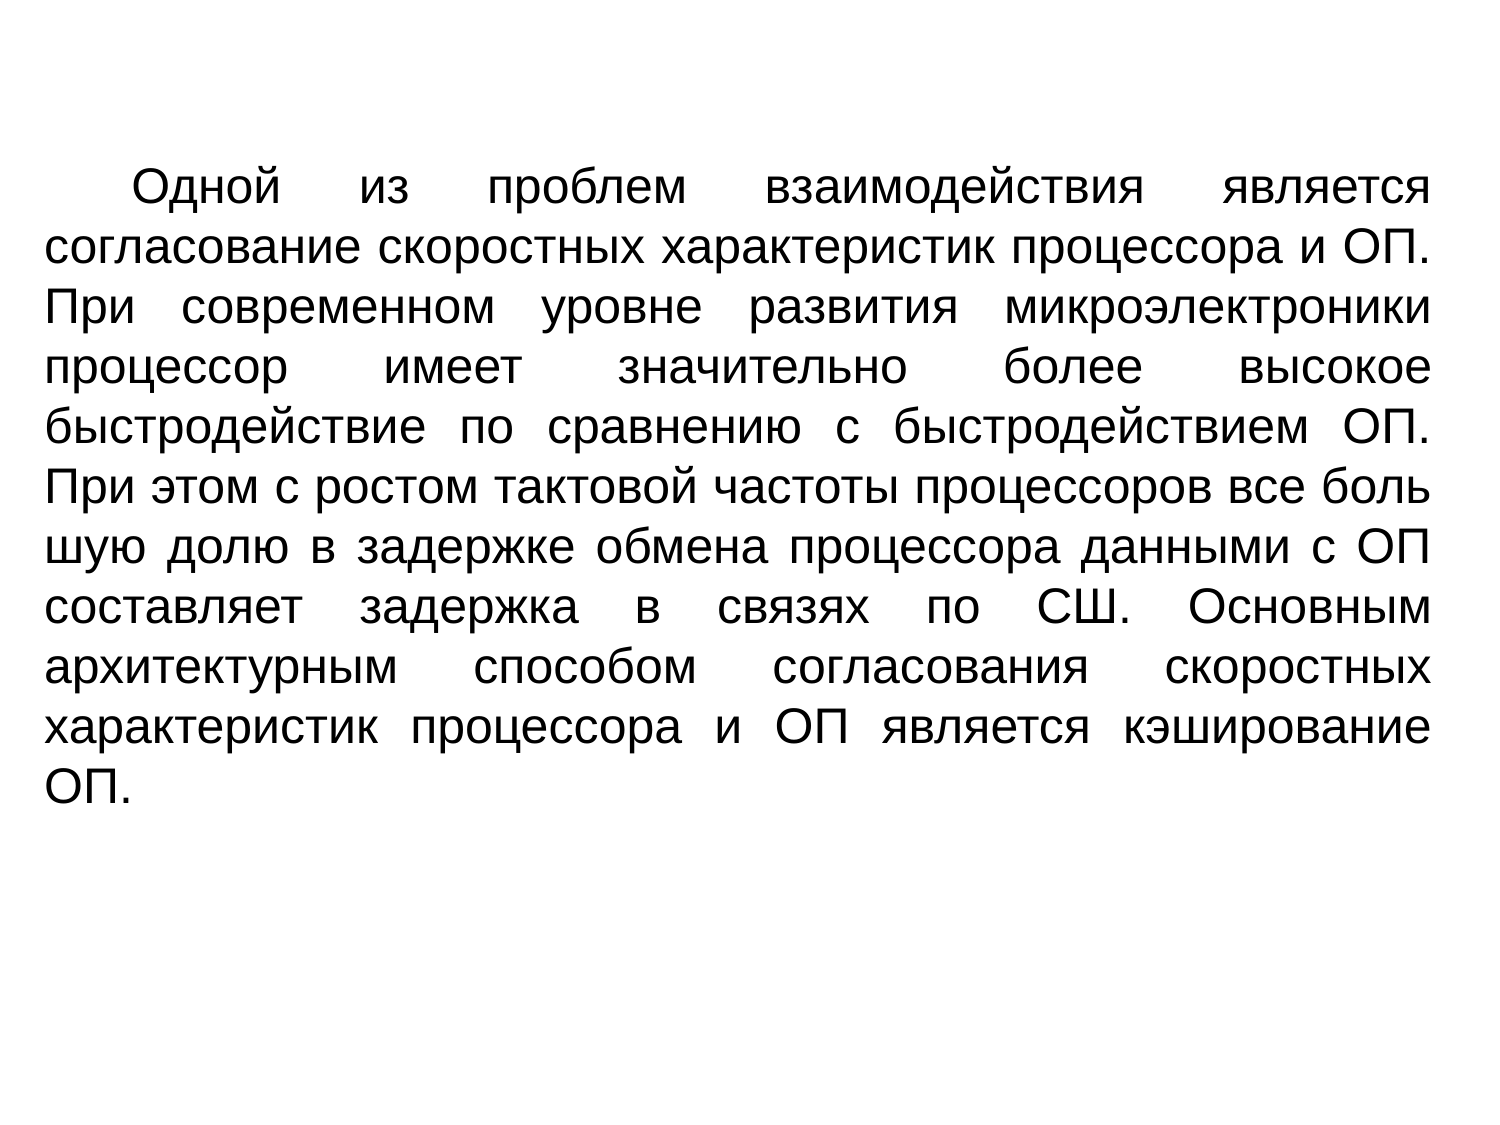

Одной из проблем взаимодействия является согласование ско­ростных характеристик процессора и ОП. При современном уров­не развития микроэлектроники процессор имеет значительно бо­лее высокое быстродействие по сравнению с быстродействием ОП. При этом с ростом тактовой частоты процессоров все боль­шую долю в задержке обмена процессора данными с ОП состав­ляет задержка в связях по СШ. Основ­ным архитектурным способом согласования скоростных характе­ристик процессора и ОП является кэширование ОП.